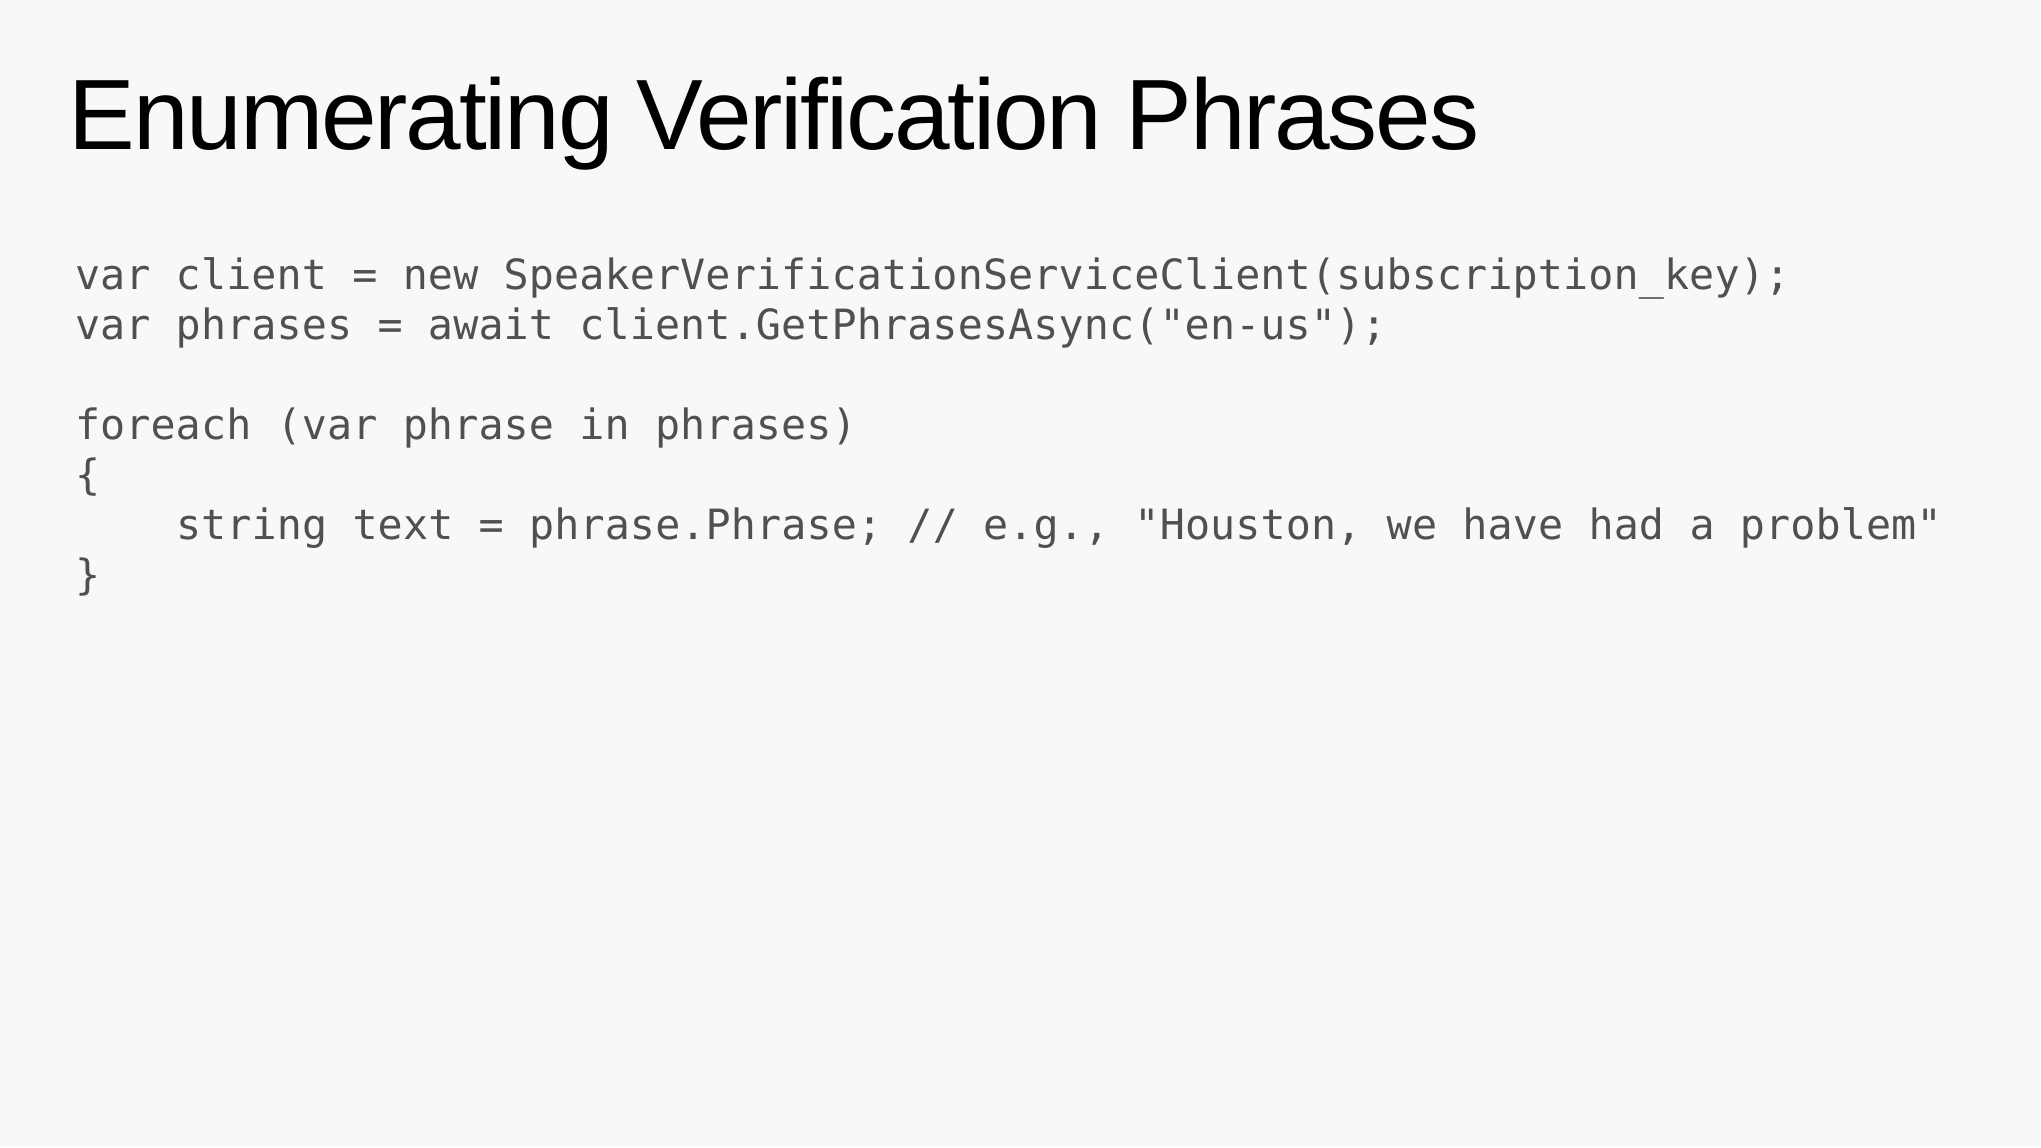

# Enumerating Verification Phrases
var client = new SpeakerVerificationServiceClient(subscription_key);
var phrases = await client.GetPhrasesAsync("en-us");

foreach (var phrase in phrases)
{
    string text = phrase.Phrase; // e.g., "Houston, we have had a problem"
}